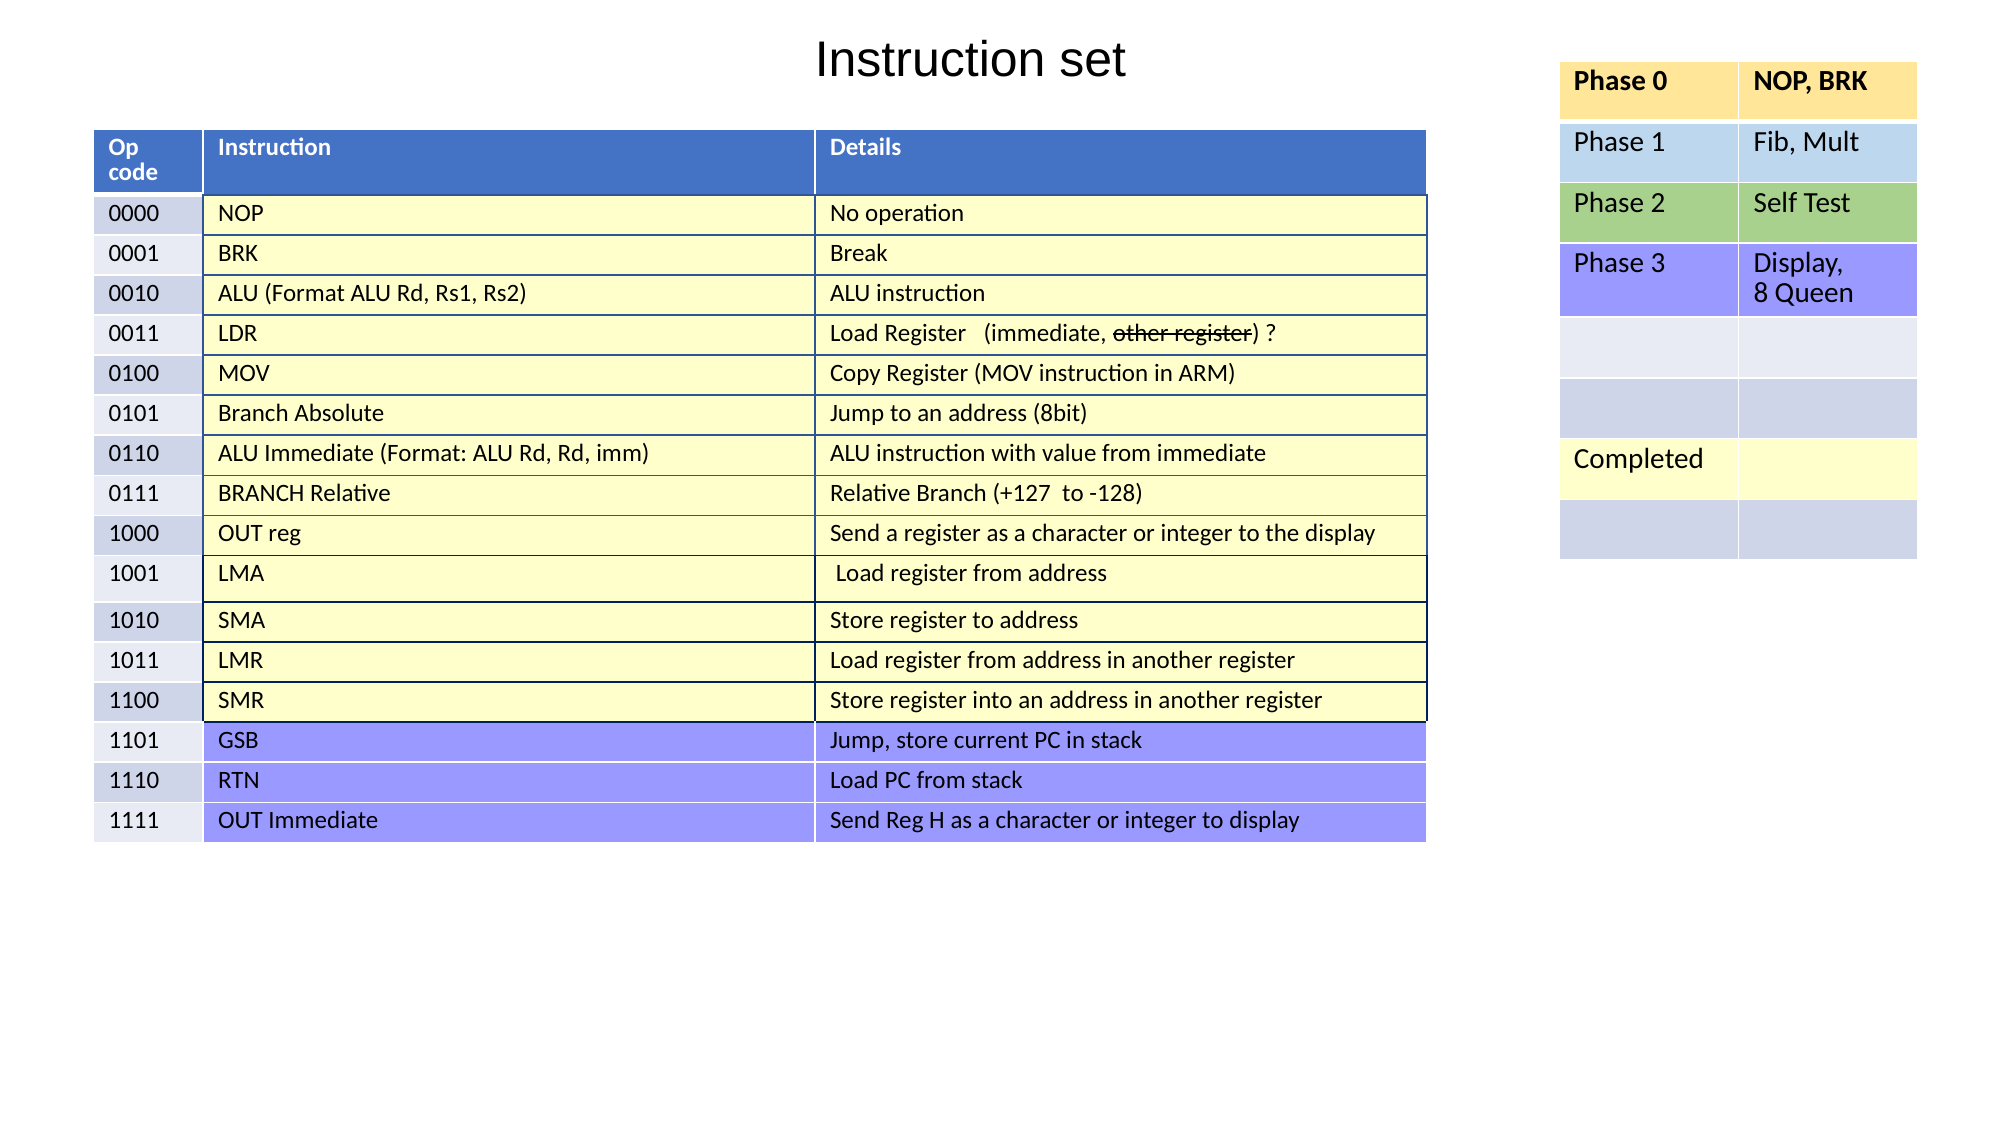

Instruction set
| Phase 0 | NOP, BRK |
| --- | --- |
| Phase 1 | Fib, Mult |
| Phase 2 | Self Test |
| Phase 3 | Display, 8 Queen |
|  |  |
|  |  |
| Completed |  |
|  |  |
| Op code | Instruction | Details |
| --- | --- | --- |
| 0000 | NOP | No operation |
| 0001 | BRK | Break |
| 0010 | ALU (Format ALU Rd, Rs1, Rs2) | ALU instruction |
| 0011 | LDR | Load Register (immediate, other register) ? |
| 0100 | MOV | Copy Register (MOV instruction in ARM) |
| 0101 | Branch Absolute | Jump to an address (8bit) |
| 0110 | ALU Immediate (Format: ALU Rd, Rd, imm) | ALU instruction with value from immediate |
| 0111 | BRANCH Relative | Relative Branch (+127 to -128) |
| 1000 | OUT reg | Send a register as a character or integer to the display |
| 1001 | LMA | Load register from address |
| 1010 | SMA | Store register to address |
| 1011 | LMR | Load register from address in another register |
| 1100 | SMR | Store register into an address in another register |
| 1101 | GSB | Jump, store current PC in stack |
| 1110 | RTN | Load PC from stack |
| 1111 | OUT Immediate | Send Reg H as a character or integer to display |